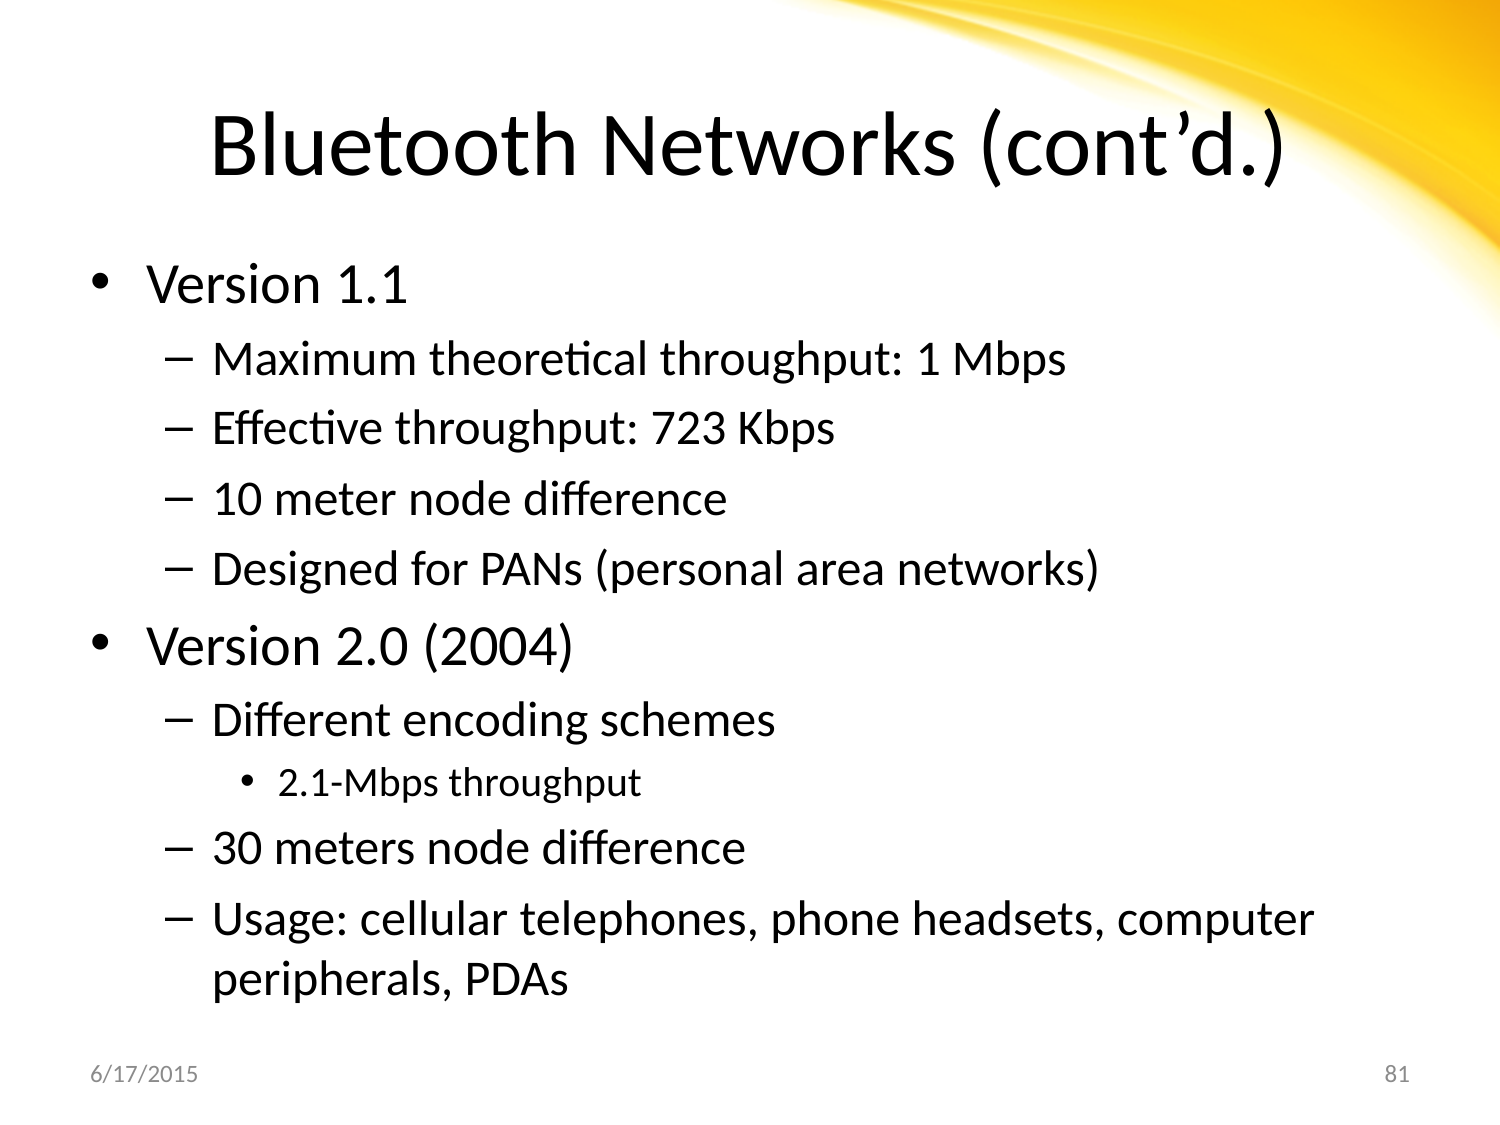

# Bluetooth Networks (cont’d.)
Version 1.1
Maximum theoretical throughput: 1 Mbps
Effective throughput: 723 Kbps
10 meter node difference
Designed for PANs (personal area networks)
Version 2.0 (2004)
Different encoding schemes
2.1-Mbps throughput
30 meters node difference
Usage: cellular telephones, phone headsets, computer peripherals, PDAs
6/17/2015
81